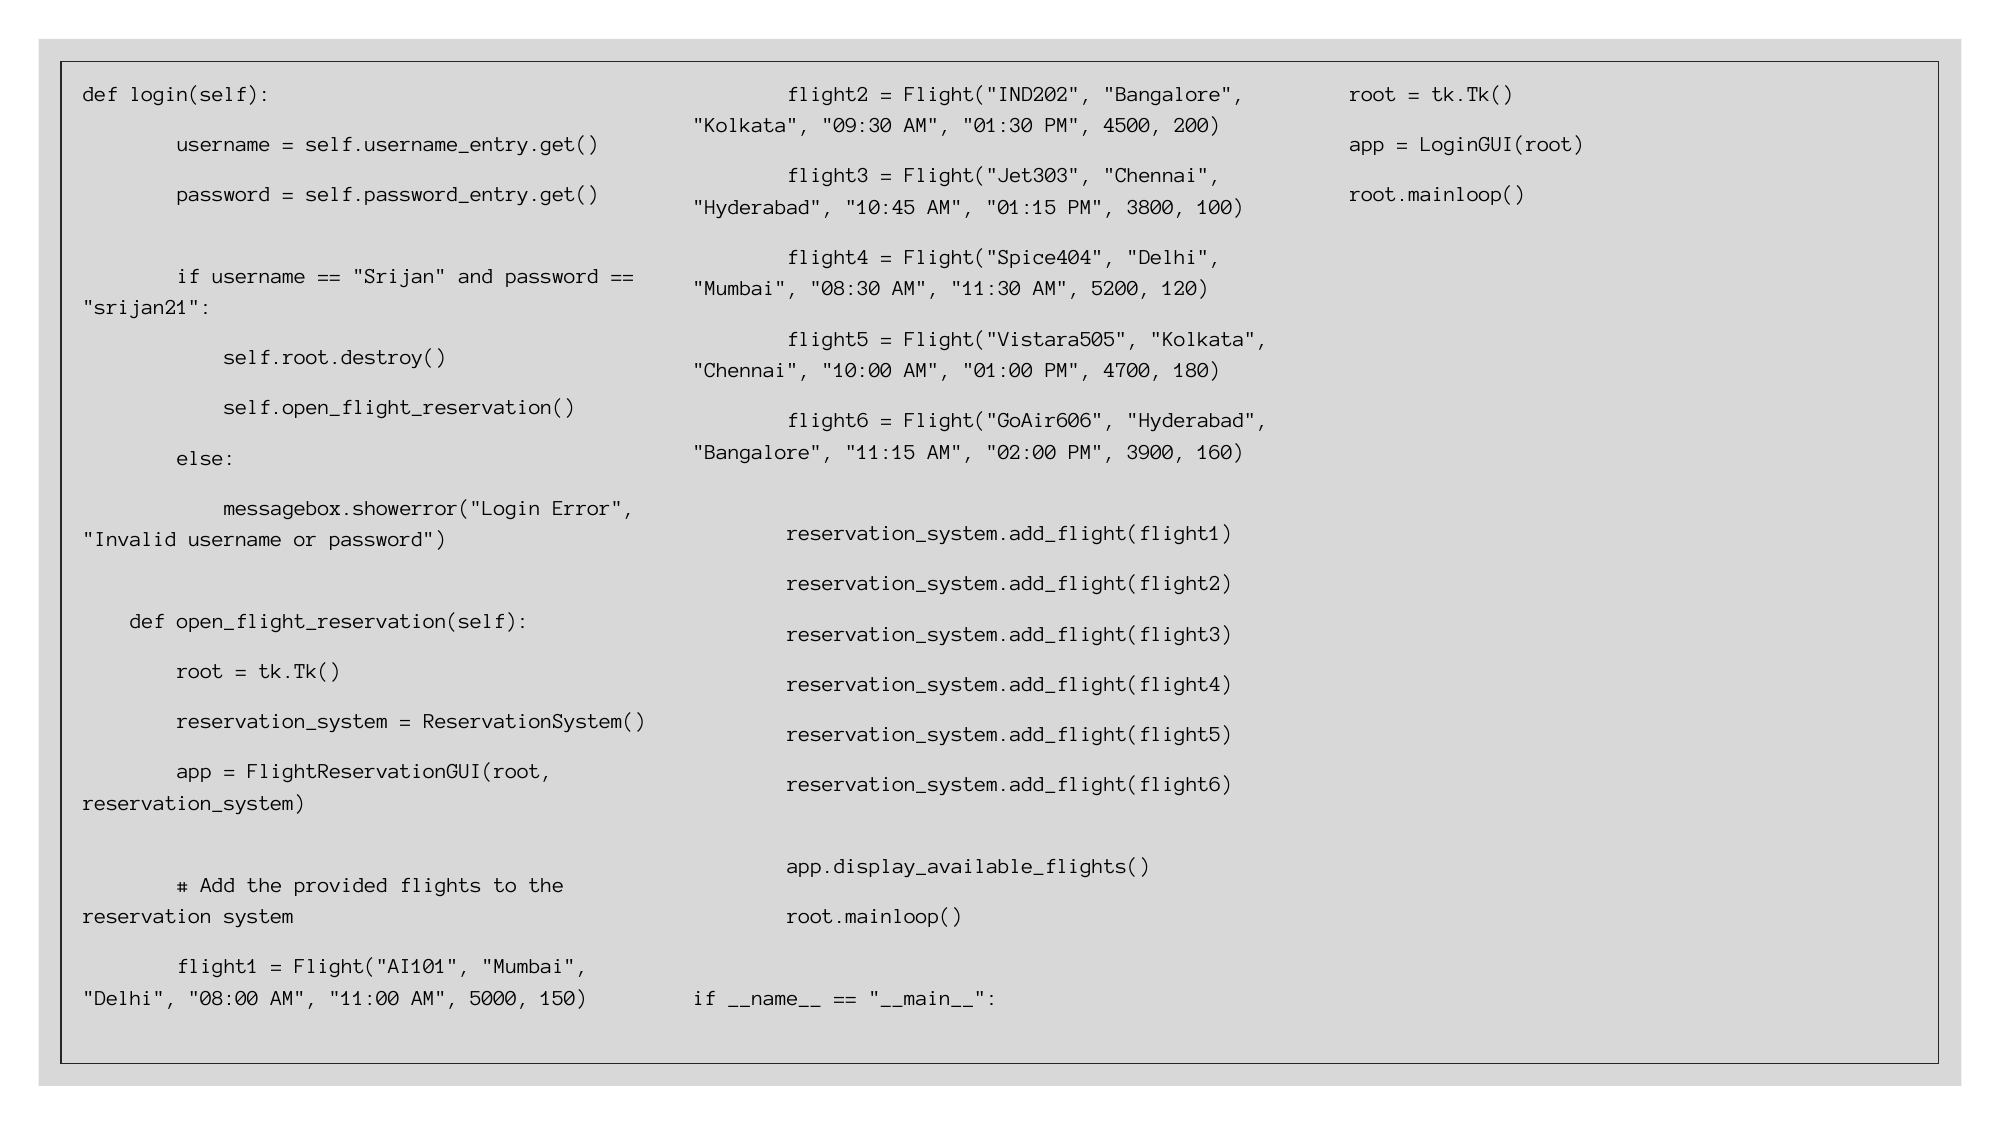

def login(self):
        username = self.username_entry.get()
        password = self.password_entry.get()
        if username == "Srijan" and password == "srijan21":
            self.root.destroy()
            self.open_flight_reservation()
        else:
            messagebox.showerror("Login Error", "Invalid username or password")
    def open_flight_reservation(self):
        root = tk.Tk()
        reservation_system = ReservationSystem()
        app = FlightReservationGUI(root, reservation_system)
        # Add the provided flights to the reservation system
        flight1 = Flight("AI101", "Mumbai", "Delhi", "08:00 AM", "11:00 AM", 5000, 150)
        flight2 = Flight("IND202", "Bangalore", "Kolkata", "09:30 AM", "01:30 PM", 4500, 200)
        flight3 = Flight("Jet303", "Chennai", "Hyderabad", "10:45 AM", "01:15 PM", 3800, 100)
        flight4 = Flight("Spice404", "Delhi", "Mumbai", "08:30 AM", "11:30 AM", 5200, 120)
        flight5 = Flight("Vistara505", "Kolkata", "Chennai", "10:00 AM", "01:00 PM", 4700, 180)
        flight6 = Flight("GoAir606", "Hyderabad", "Bangalore", "11:15 AM", "02:00 PM", 3900, 160)
        reservation_system.add_flight(flight1)
        reservation_system.add_flight(flight2)
        reservation_system.add_flight(flight3)
        reservation_system.add_flight(flight4)
        reservation_system.add_flight(flight5)
        reservation_system.add_flight(flight6)
        app.display_available_flights()
        root.mainloop()
if __name__ == "__main__":
    root = tk.Tk()
    app = LoginGUI(root)
    root.mainloop()